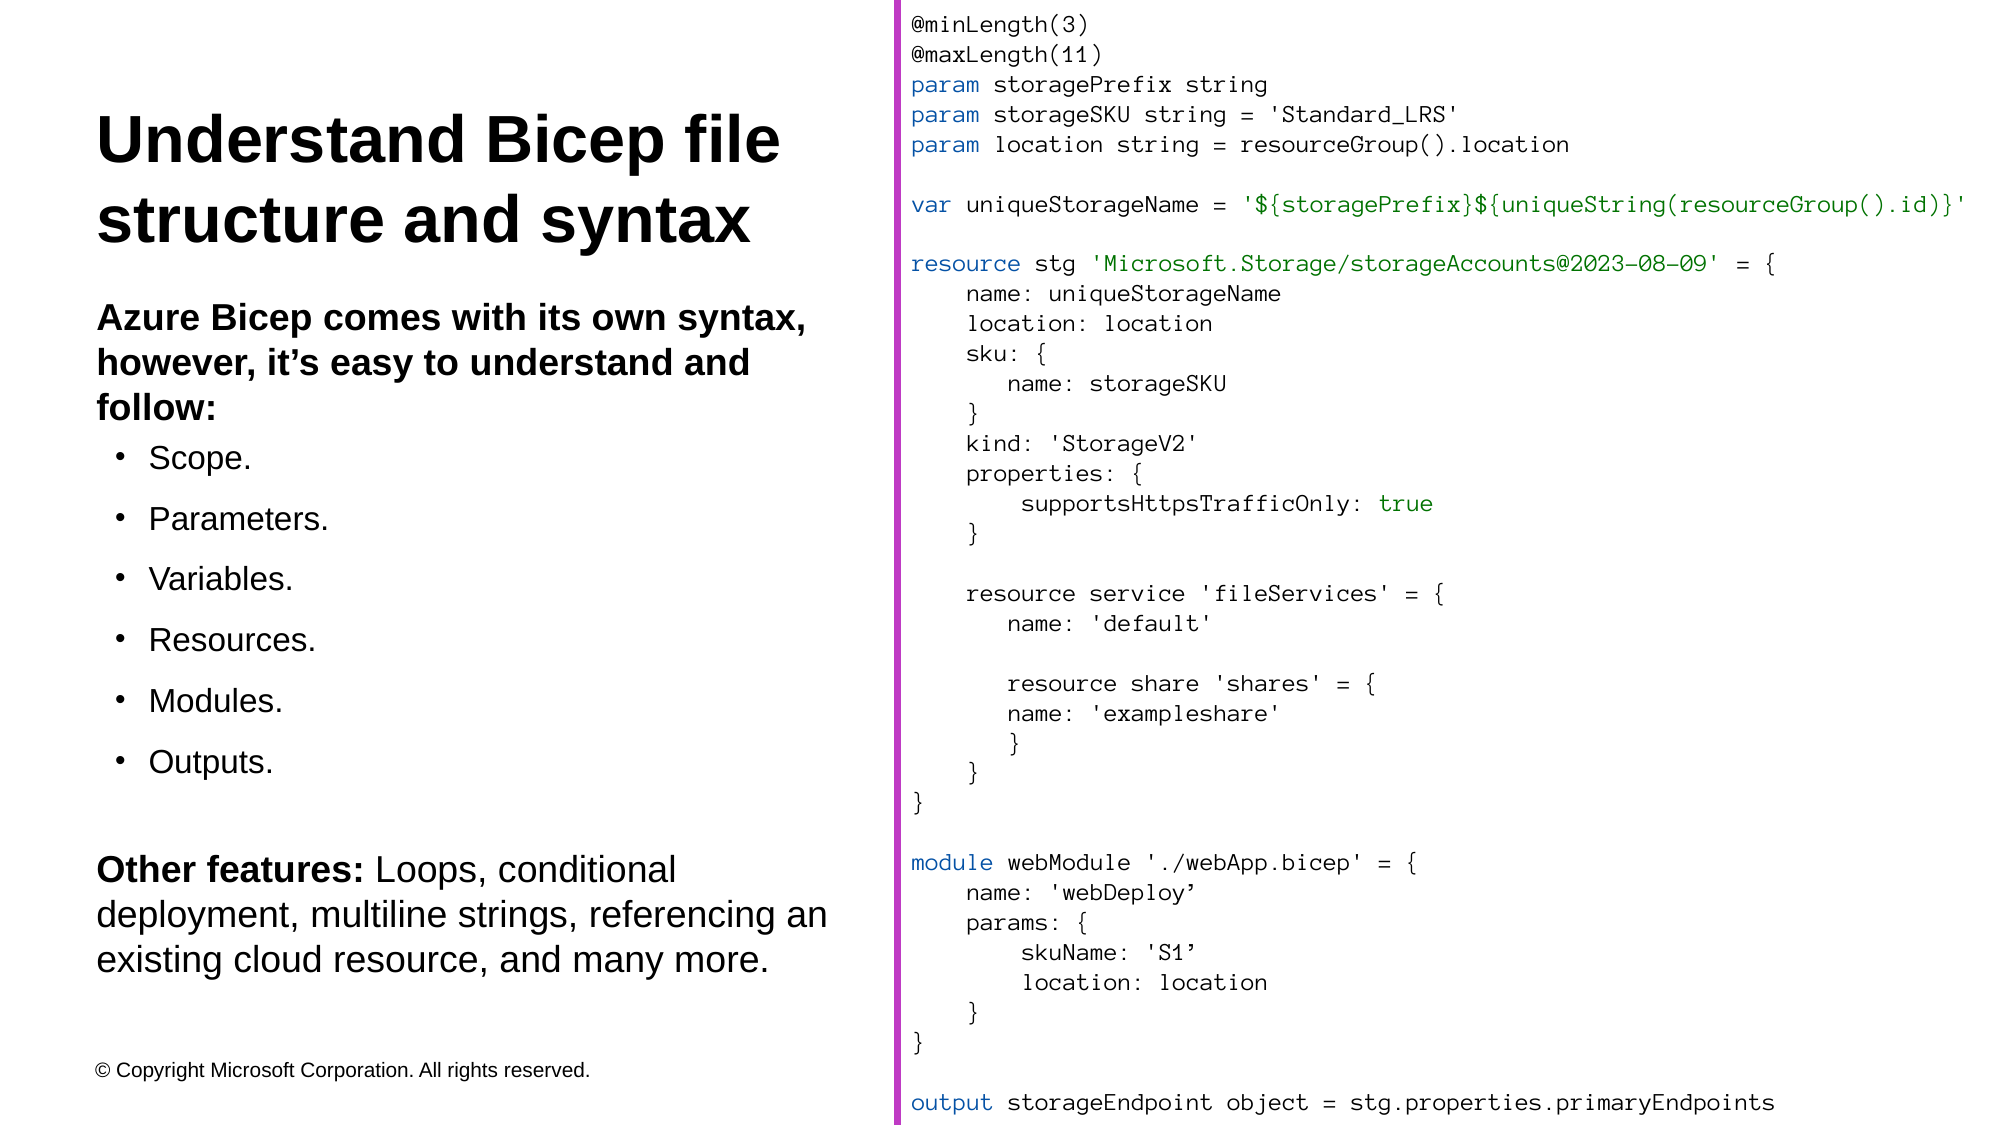

@minLength(3)
@maxLength(11)
param storagePrefix string
param storageSKU string = 'Standard_LRS'
param location string = resourceGroup().location

var uniqueStorageName = '${storagePrefix}${uniqueString(resourceGroup().id)}'

resource stg 'Microsoft.Storage/storageAccounts@2023-08-09' = {
    name: uniqueStorageName
    location: location
    sku: {
       name: storageSKU
    }
    kind: 'StorageV2'
    properties: {
        supportsHttpsTrafficOnly: true
    }

    resource service 'fileServices' = {
       name: 'default'

       resource share 'shares' = {
       name: 'exampleshare'
       }
    }
}

module webModule './webApp.bicep' = {
    name: 'webDeploy’
    params: {
        skuName: 'S1’
        location: location
    }
}

output storageEndpoint object = stg.properties.primaryEndpoints
# Understand Bicep file structure and syntax
Azure Bicep comes with its own syntax, however, it’s easy to understand and follow:
Scope.
Parameters.
Variables.
Resources.
Modules.
Outputs.
Other features: Loops, conditional deployment, multiline strings, referencing an existing cloud resource, and many more.